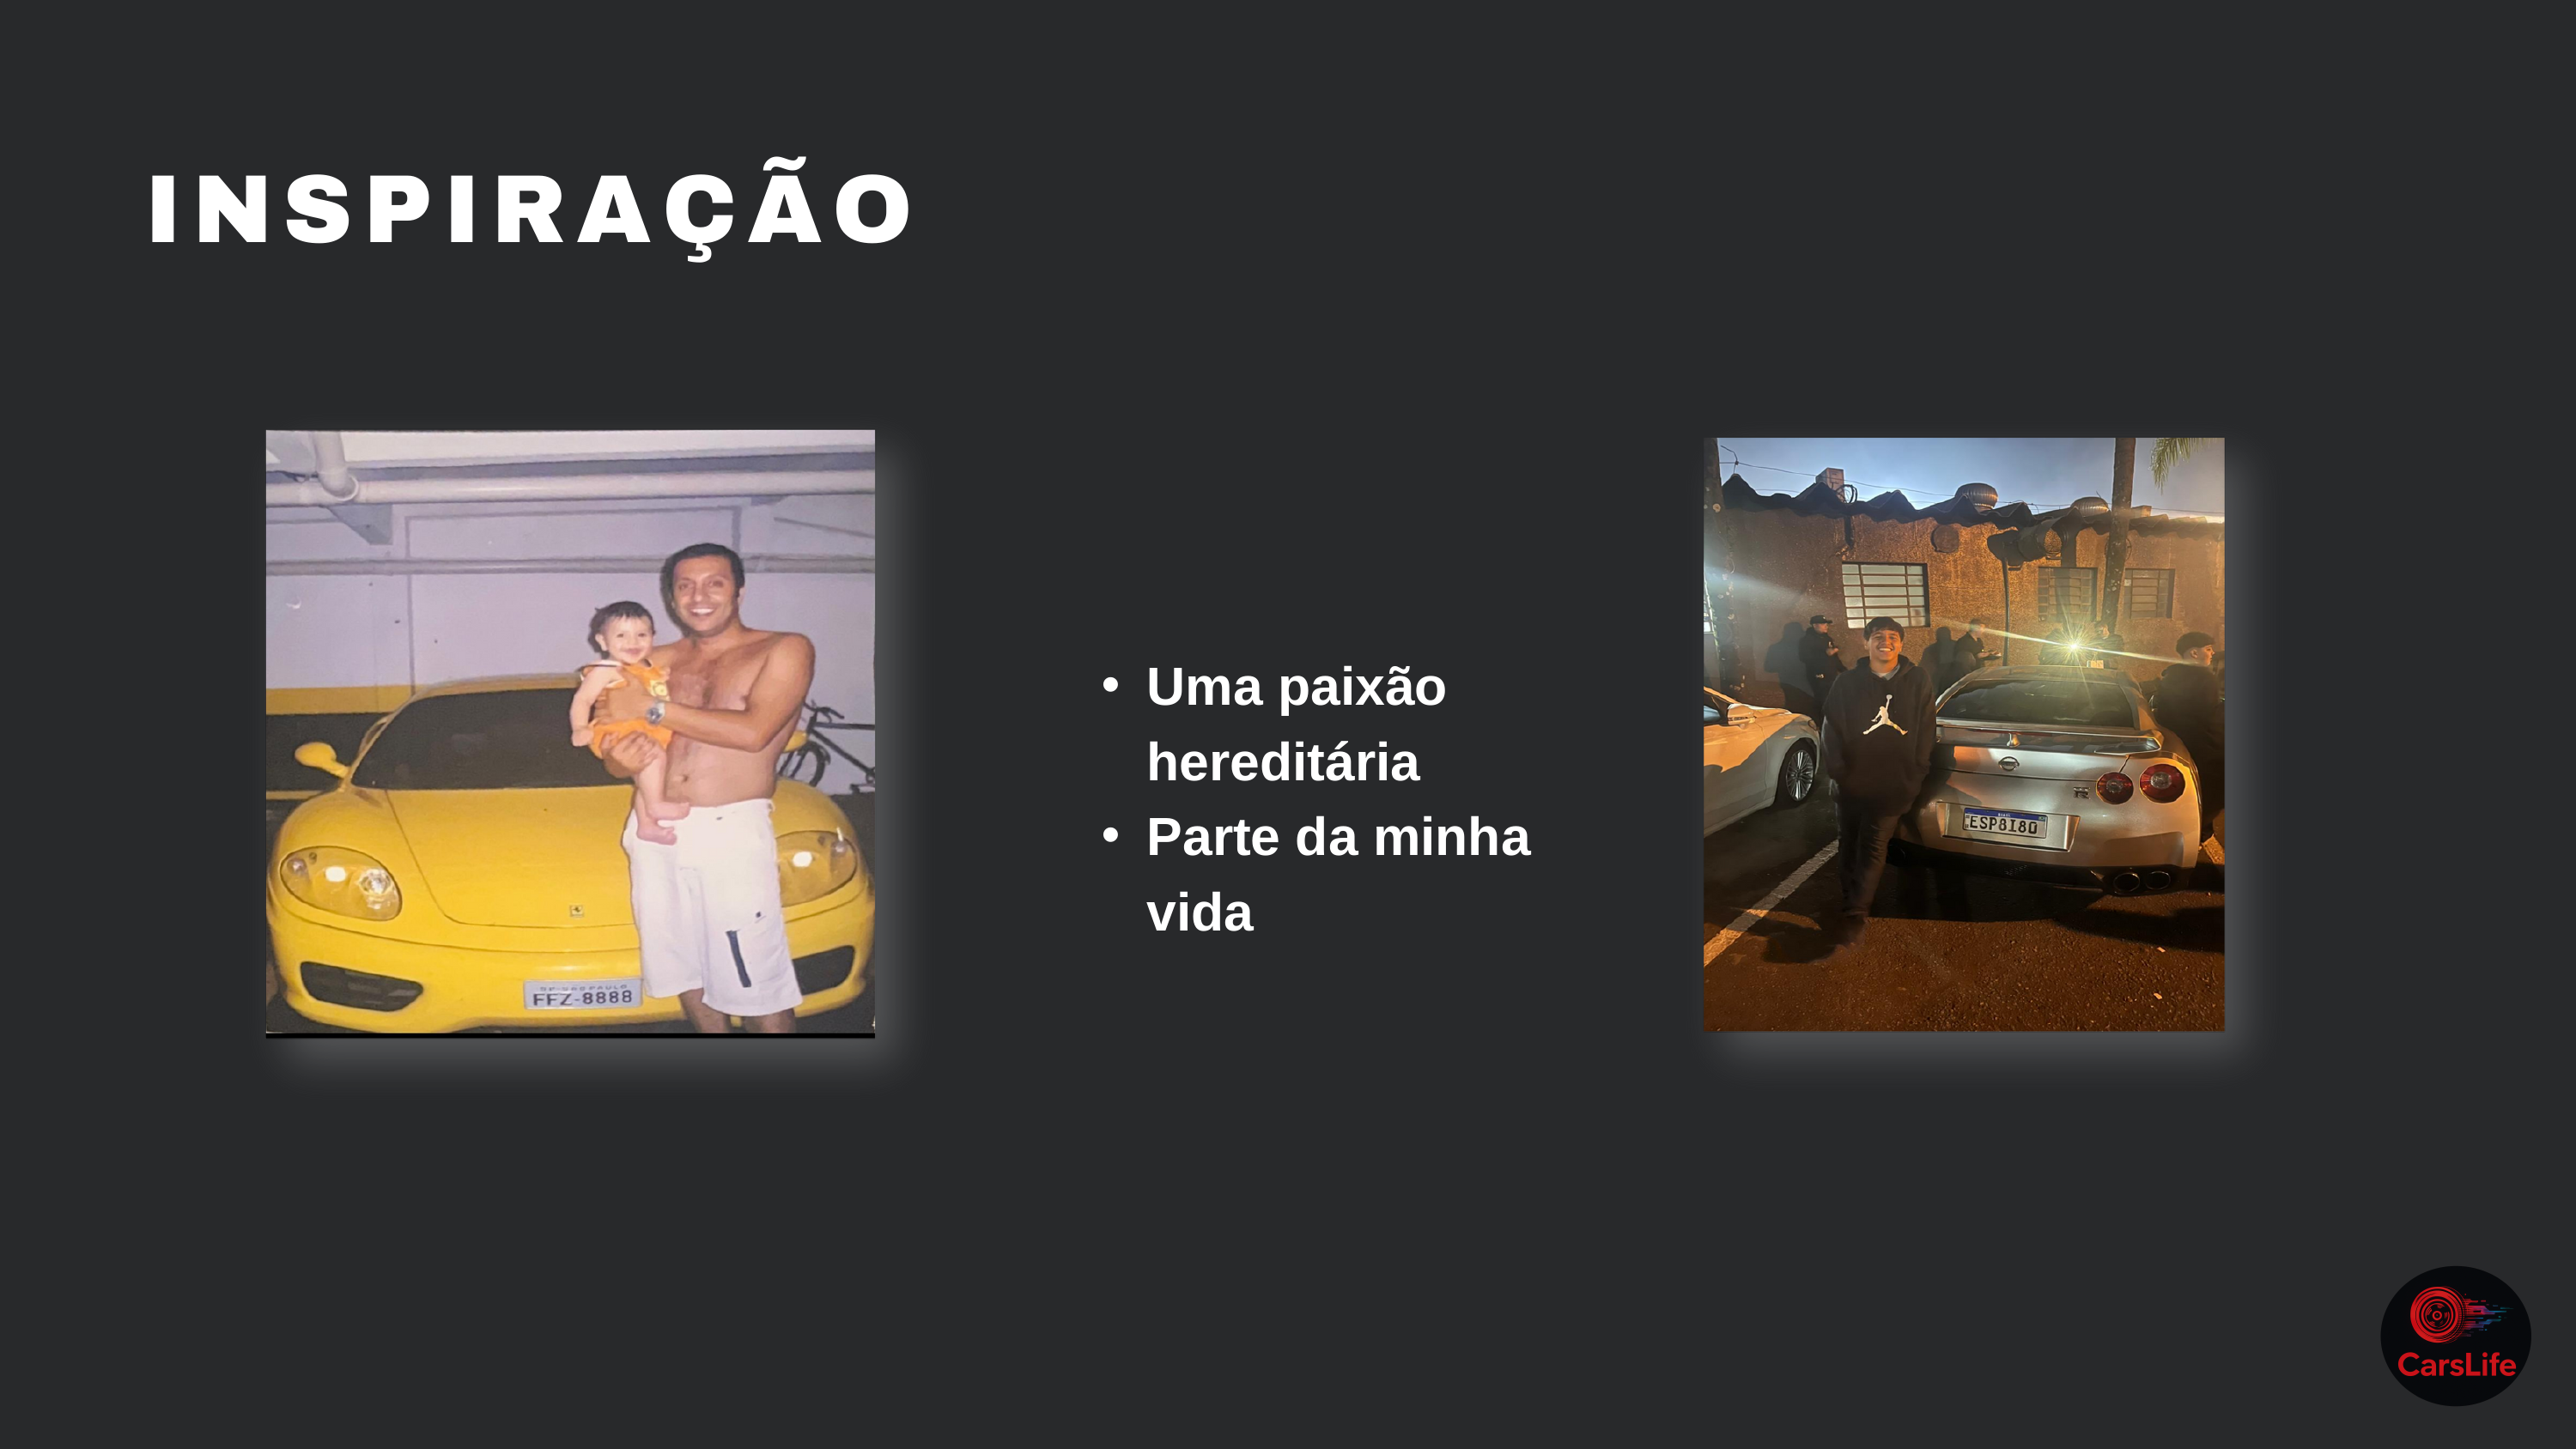

INSPIRAÇÃO

Uma paixão hereditária
Parte da minha vida